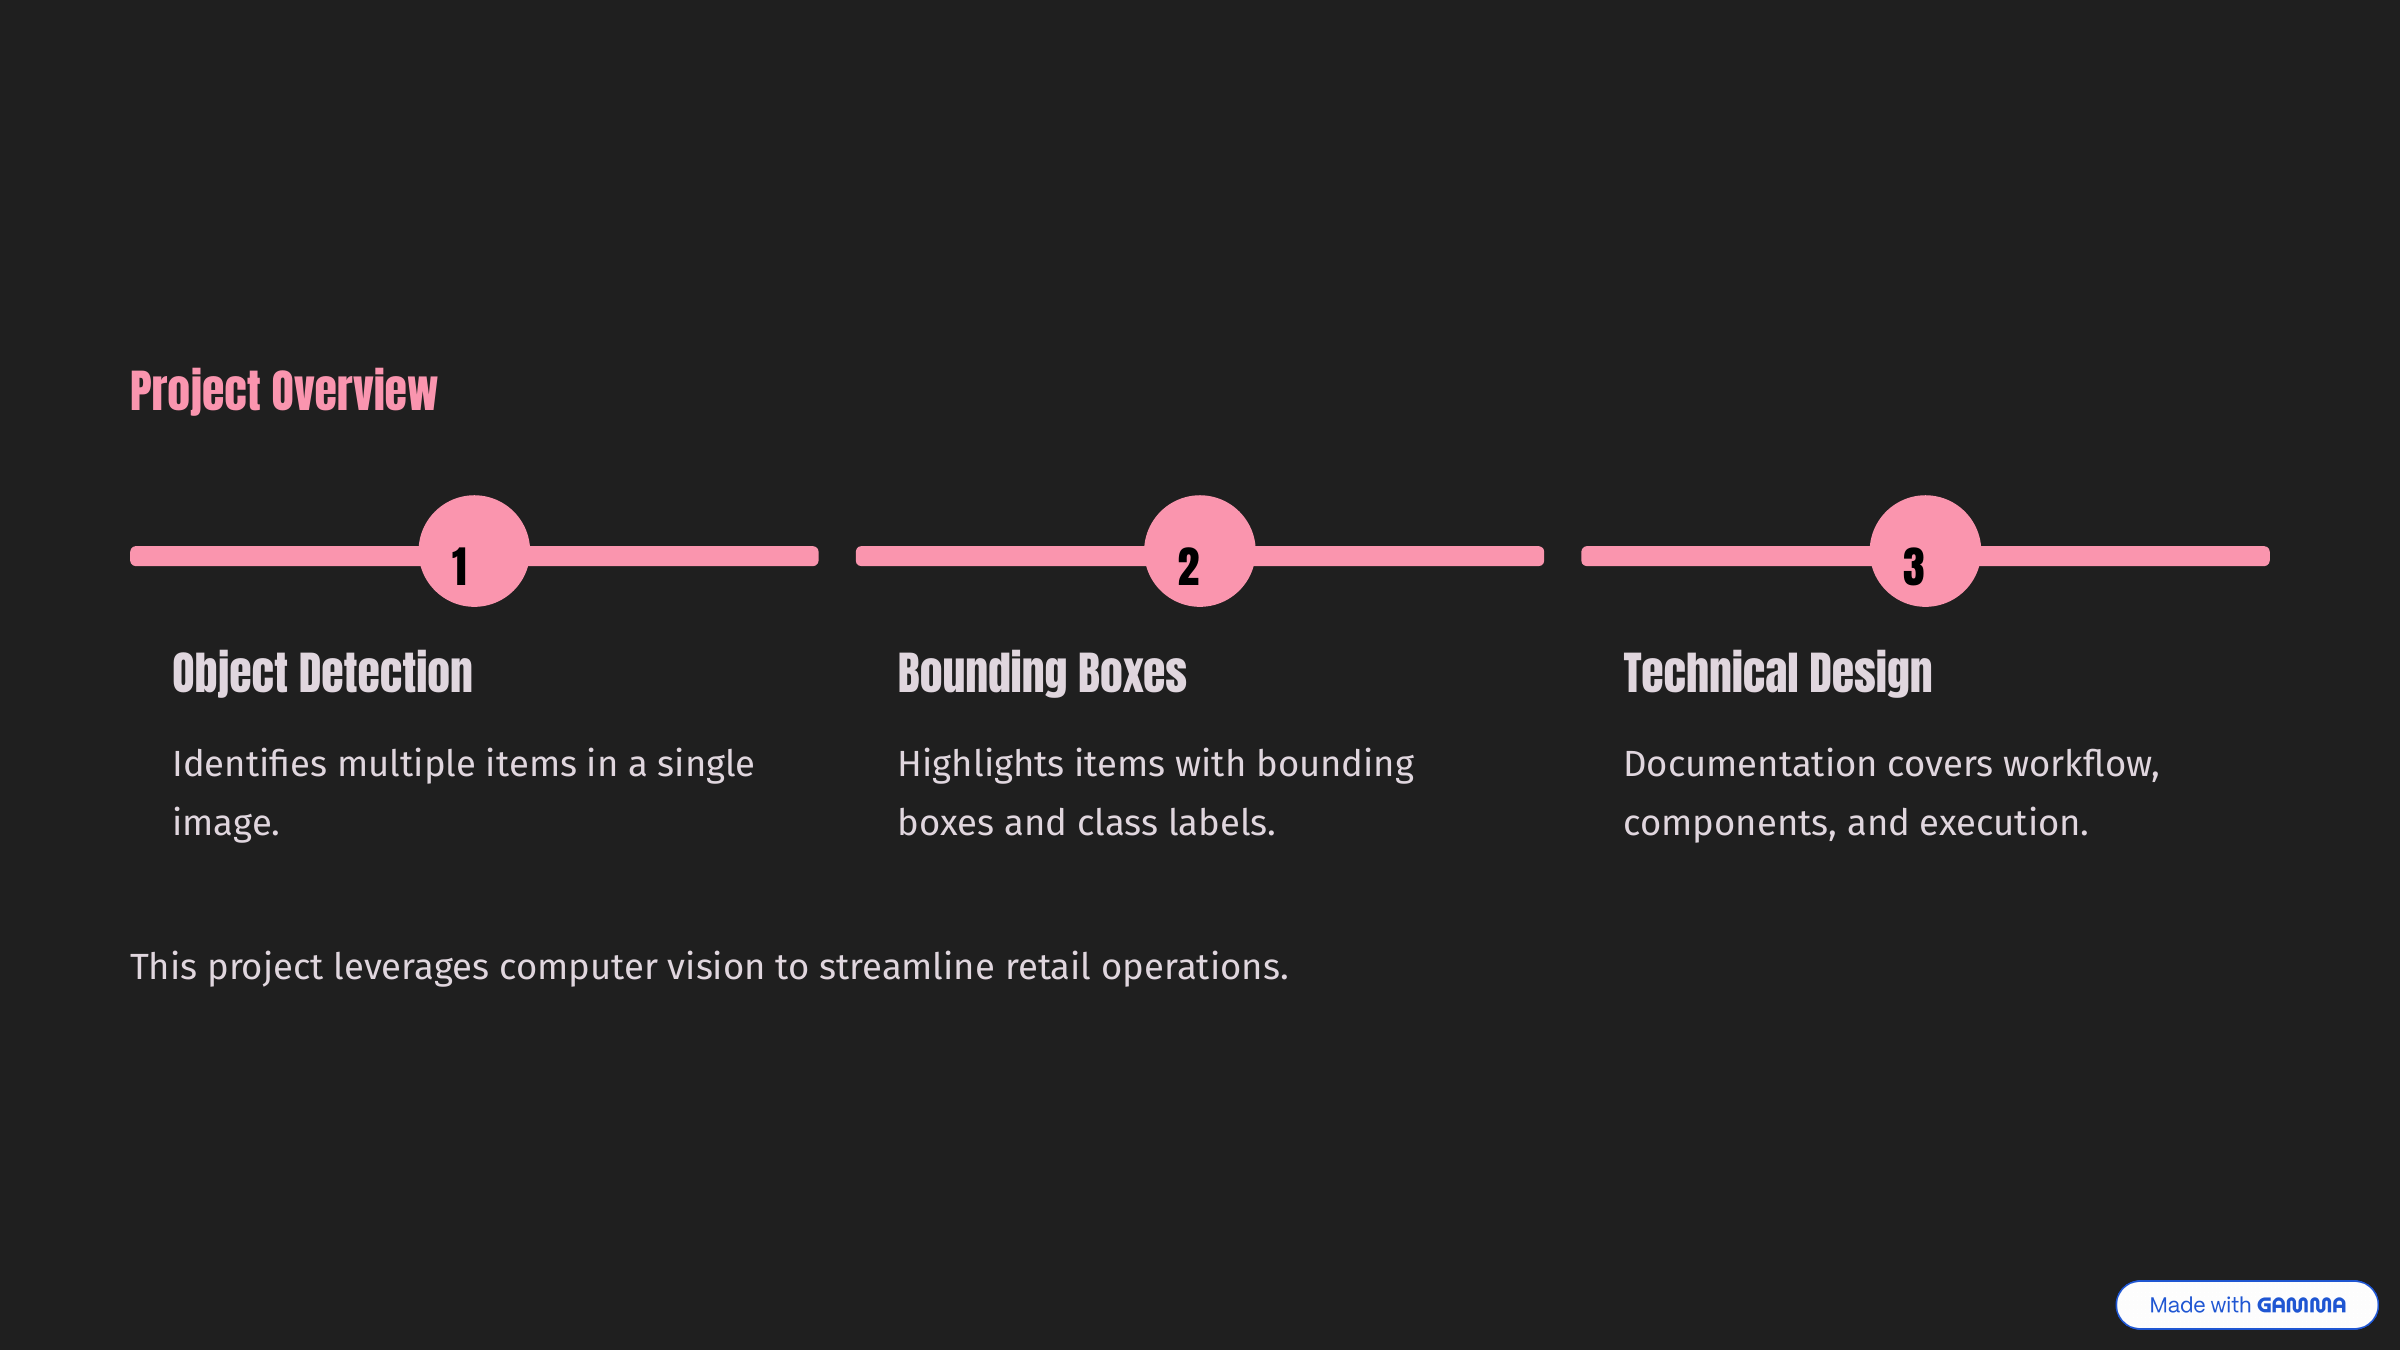

Project Overview

1
2
3

Object Detection
Bounding Boxes
Technical Design
Identifies multiple items in a single image.
Highlights items with bounding boxes and class labels.
Documentation covers workflow, components, and execution.
This project leverages computer vision to streamline retail operations.